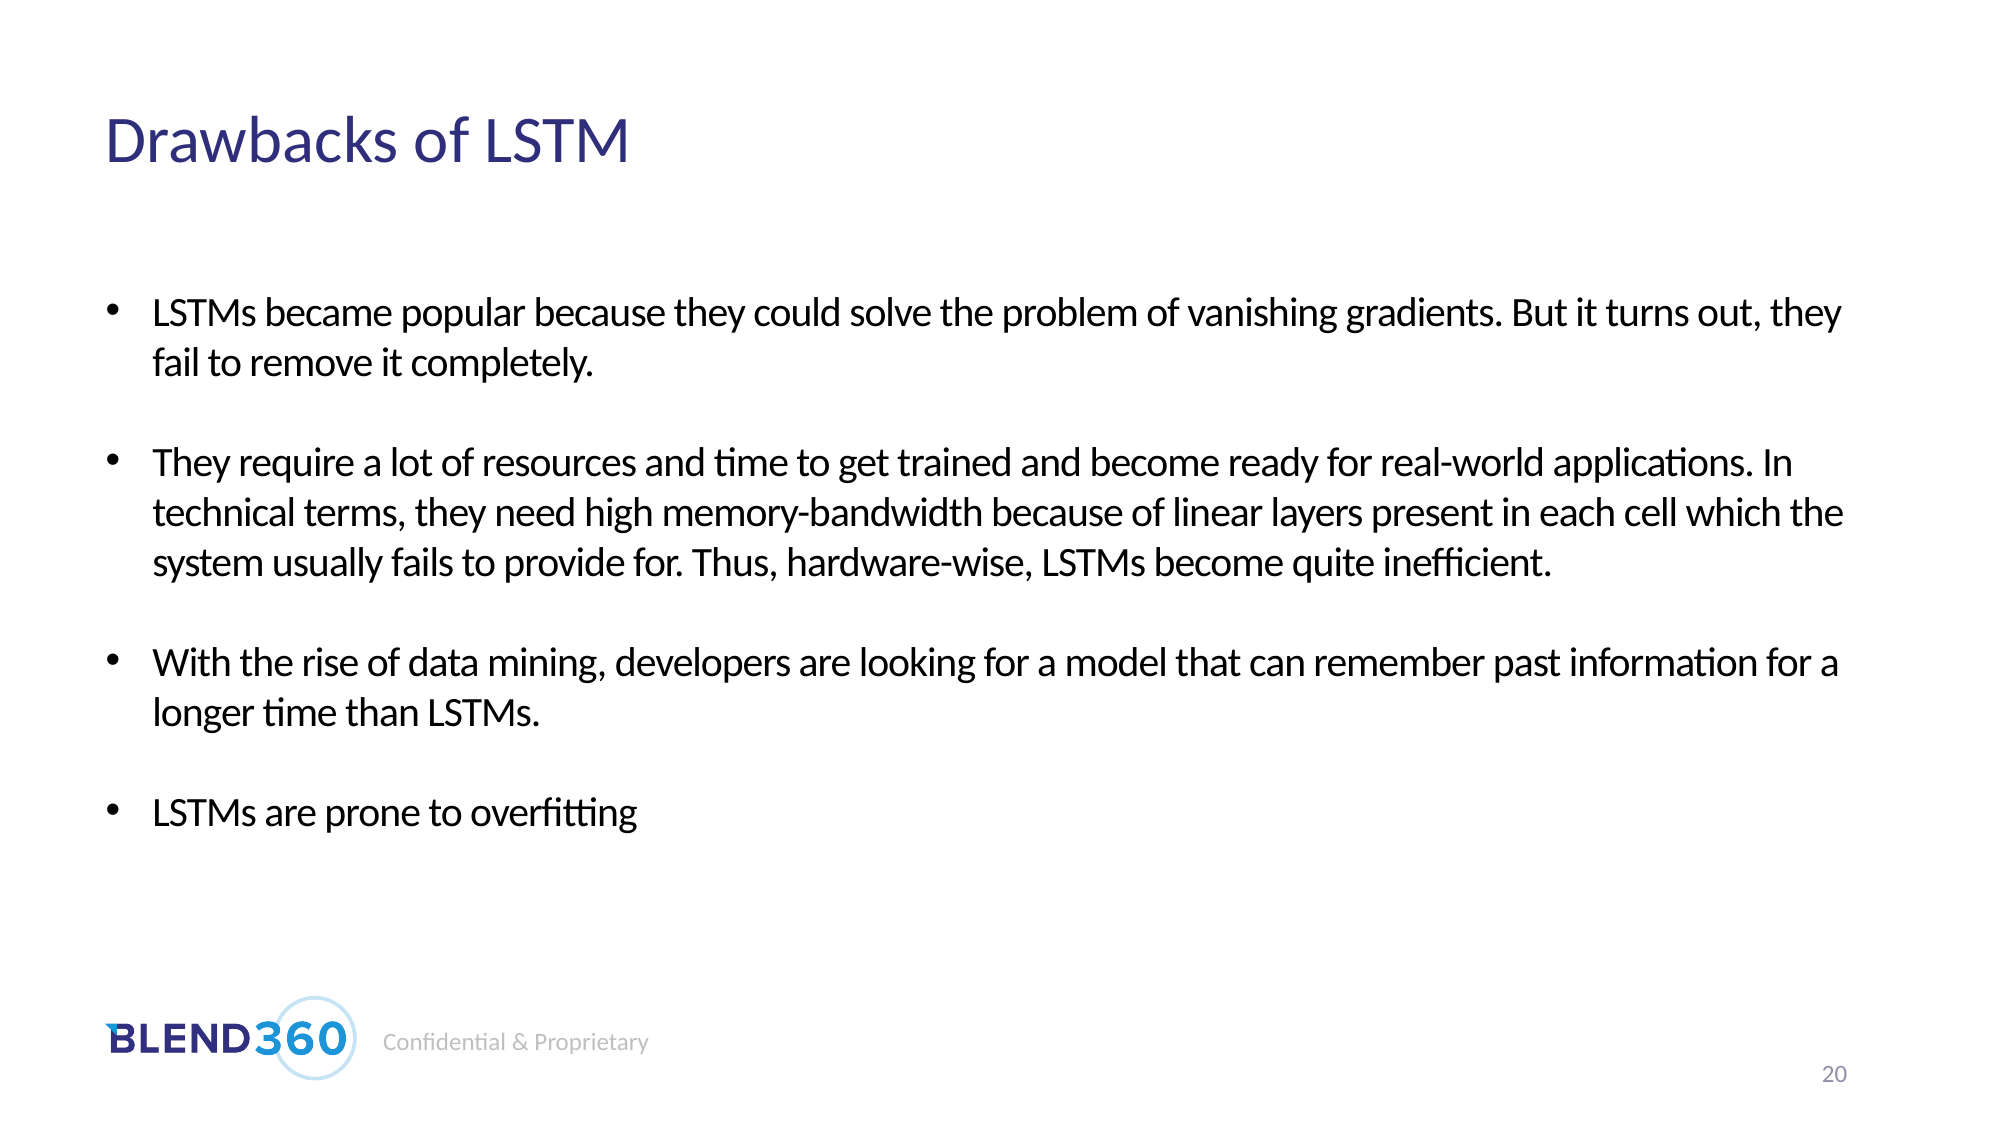

# Drawbacks of LSTM
LSTMs became popular because they could solve the problem of vanishing gradients. But it turns out, they fail to remove it completely.

They require a lot of resources and time to get trained and become ready for real-world applications. In technical terms, they need high memory-bandwidth because of linear layers present in each cell which the system usually fails to provide for. Thus, hardware-wise, LSTMs become quite inefficient.

With the rise of data mining, developers are looking for a model that can remember past information for a longer time than LSTMs.

LSTMs are prone to overfitting
20